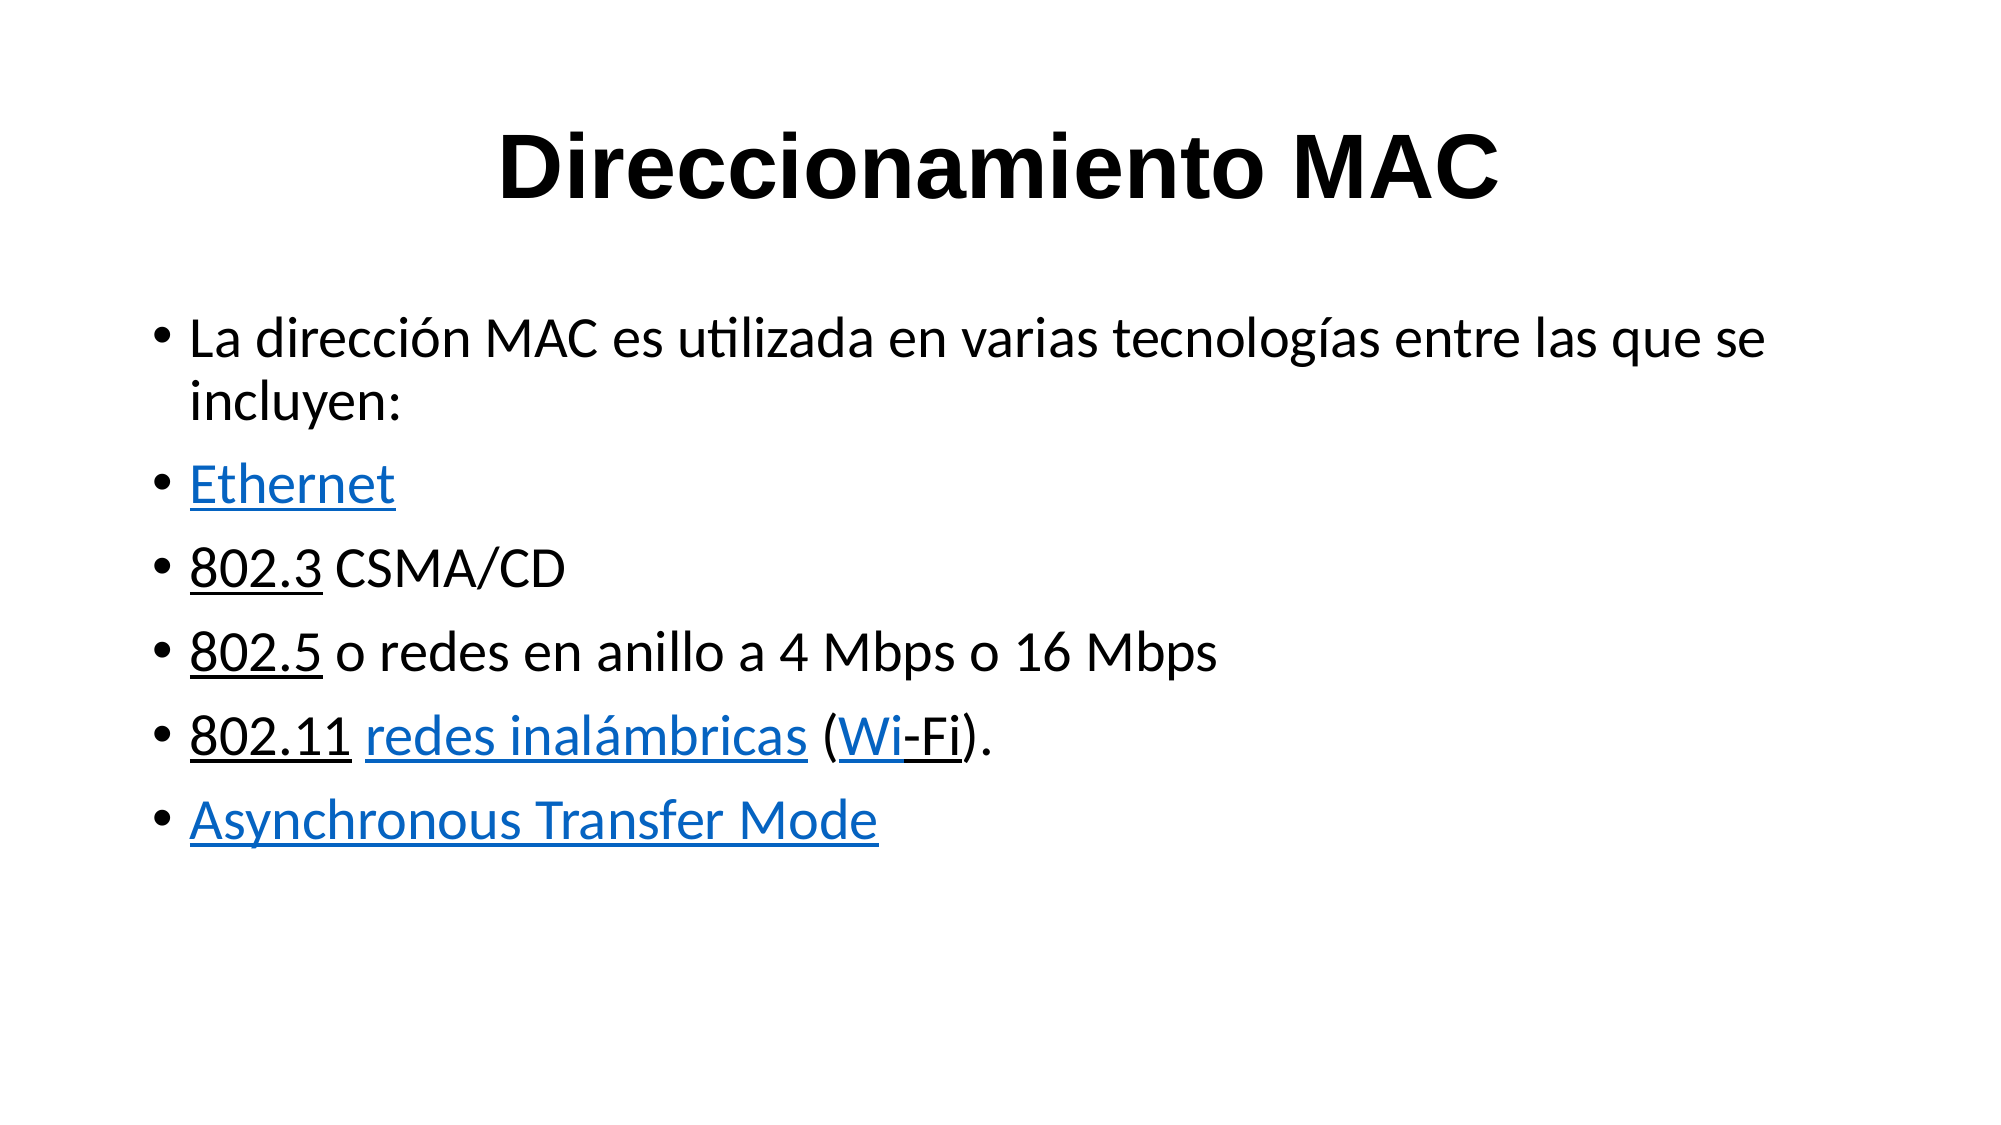

# Direccionamiento MAC
La dirección MAC es utilizada en varias tecnologías entre las que se incluyen:
Ethernet
802.3 CSMA/CD
802.5 o redes en anillo a 4 Mbps o 16 Mbps
802.11 redes inalámbricas (Wi-Fi).
Asynchronous Transfer Mode